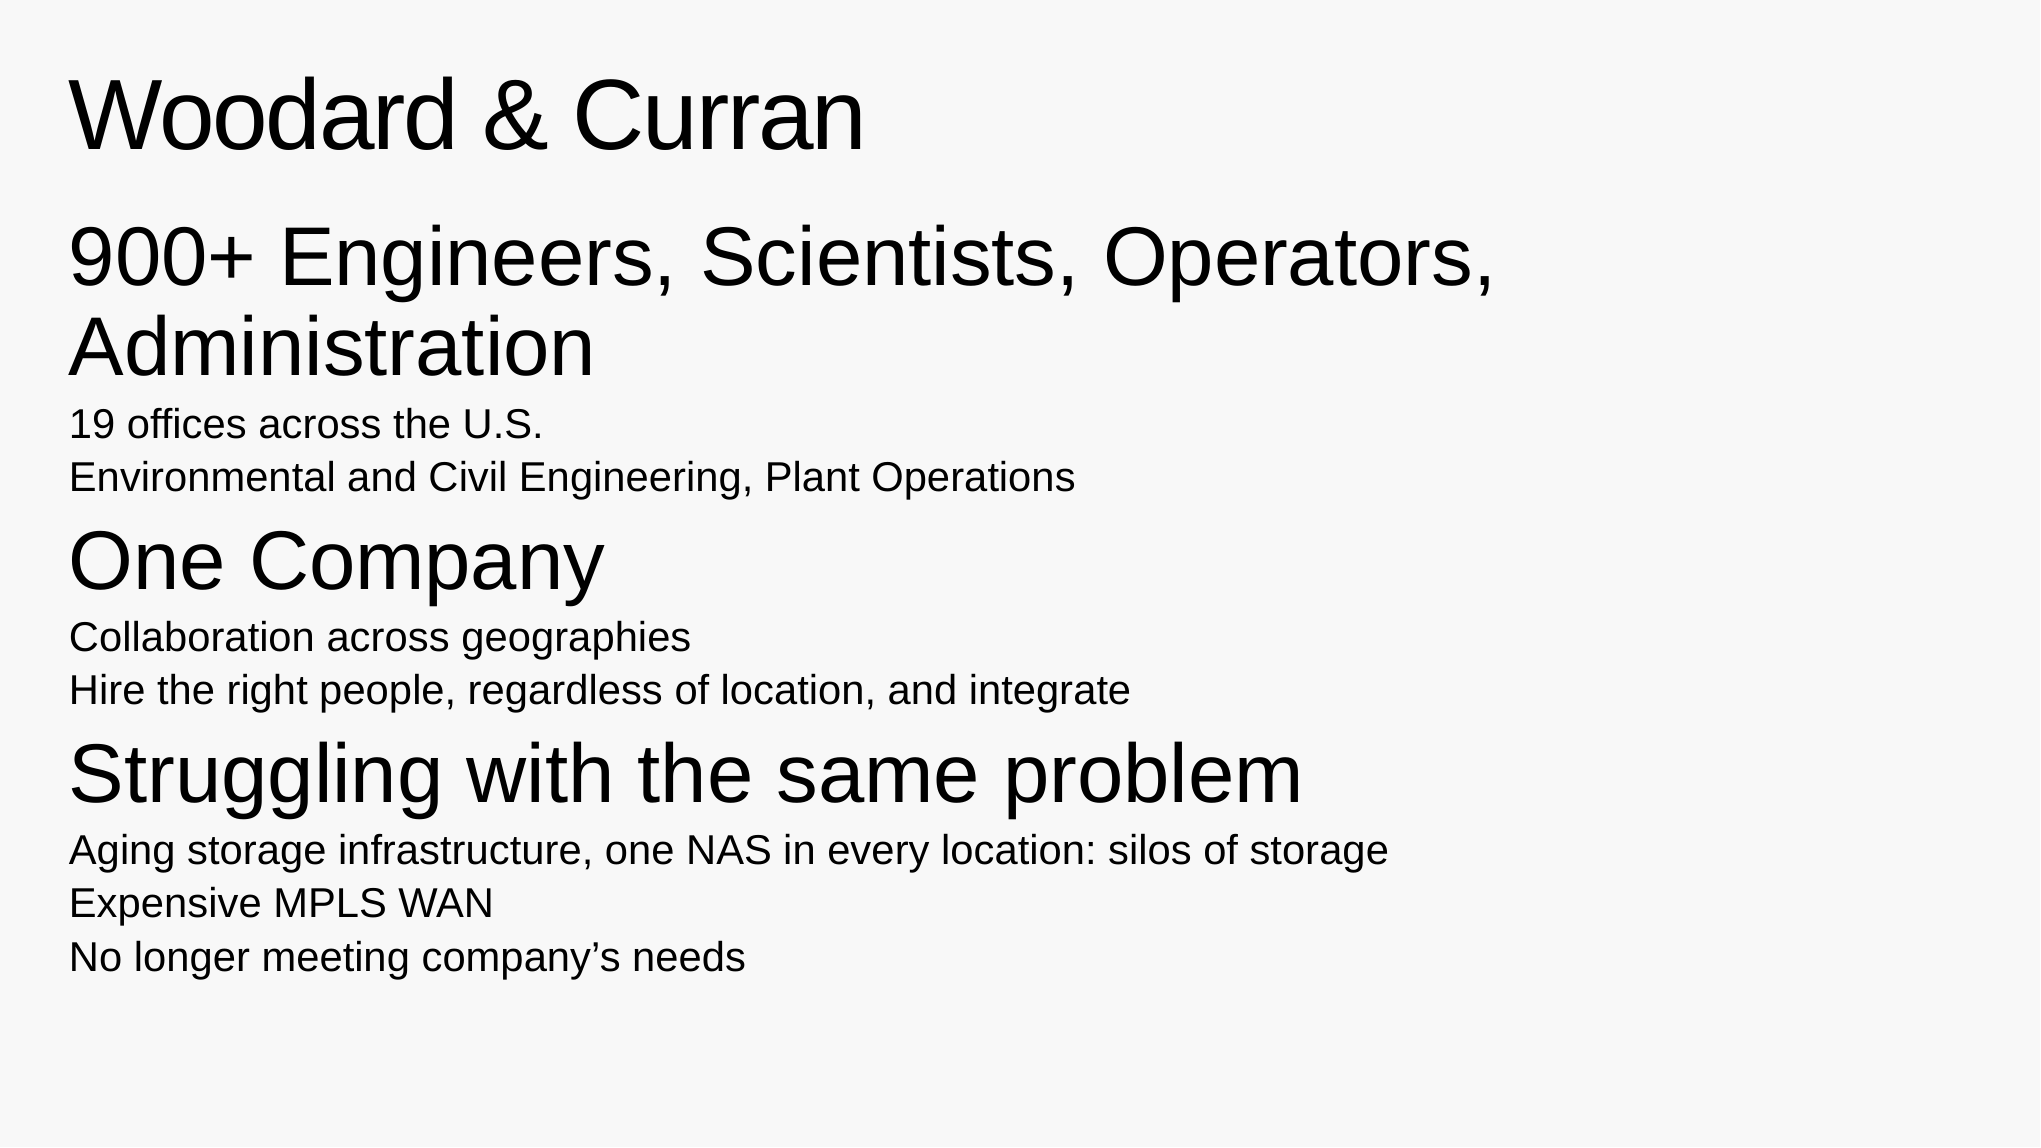

# Woodard & Curran
900+ Engineers, Scientists, Operators, Administration
19 offices across the U.S.
Environmental and Civil Engineering, Plant Operations
One Company
Collaboration across geographies
Hire the right people, regardless of location, and integrate
Struggling with the same problem
Aging storage infrastructure, one NAS in every location: silos of storage
Expensive MPLS WAN
No longer meeting company’s needs